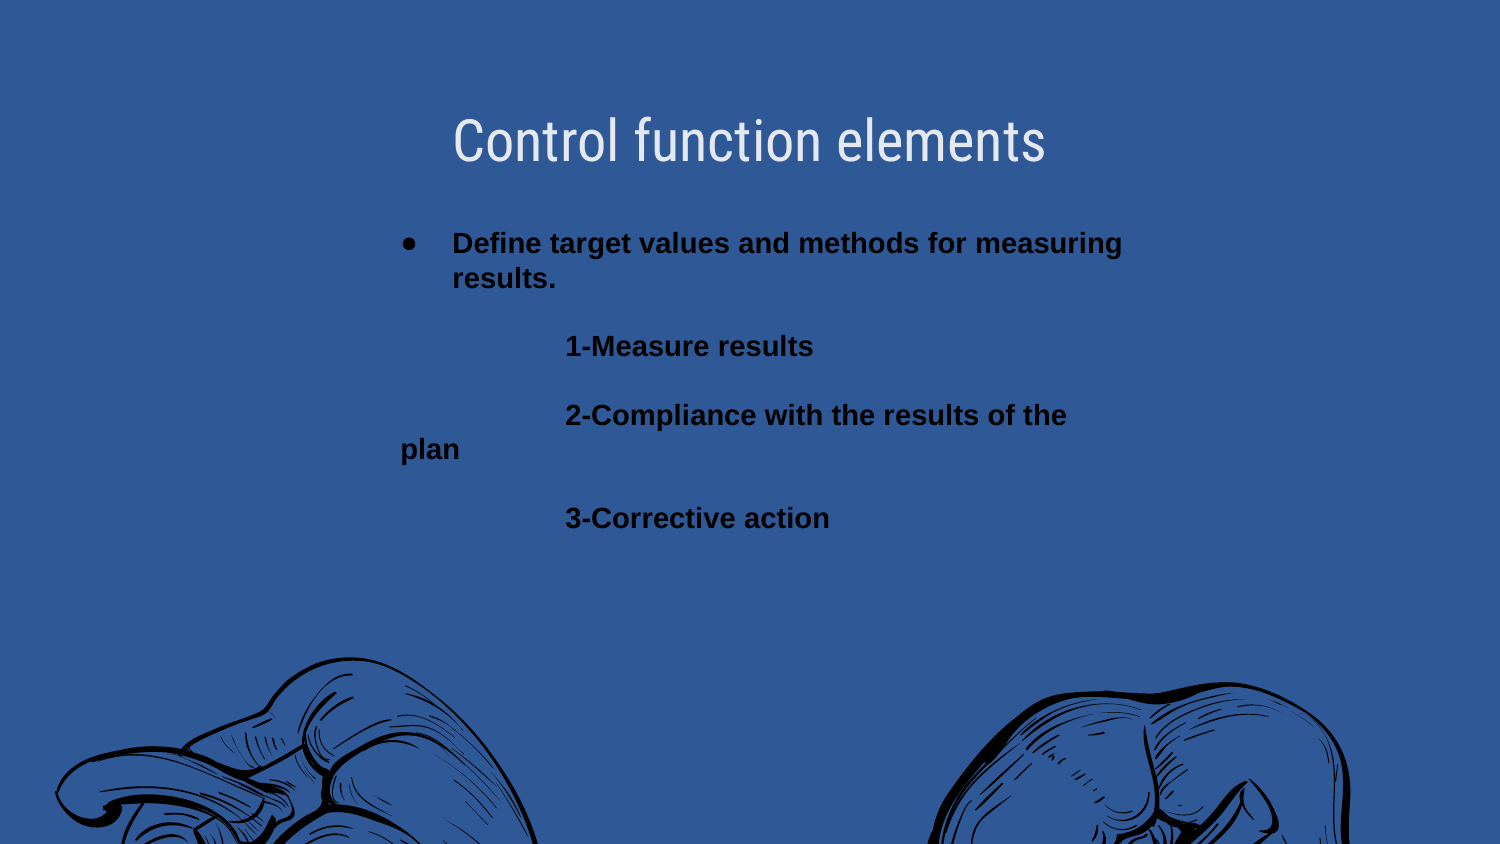

# Control function elements
Define target values and methods for measuring results.
                    1-Measure results
                    2-Compliance with the results of the plan
                    3-Corrective action